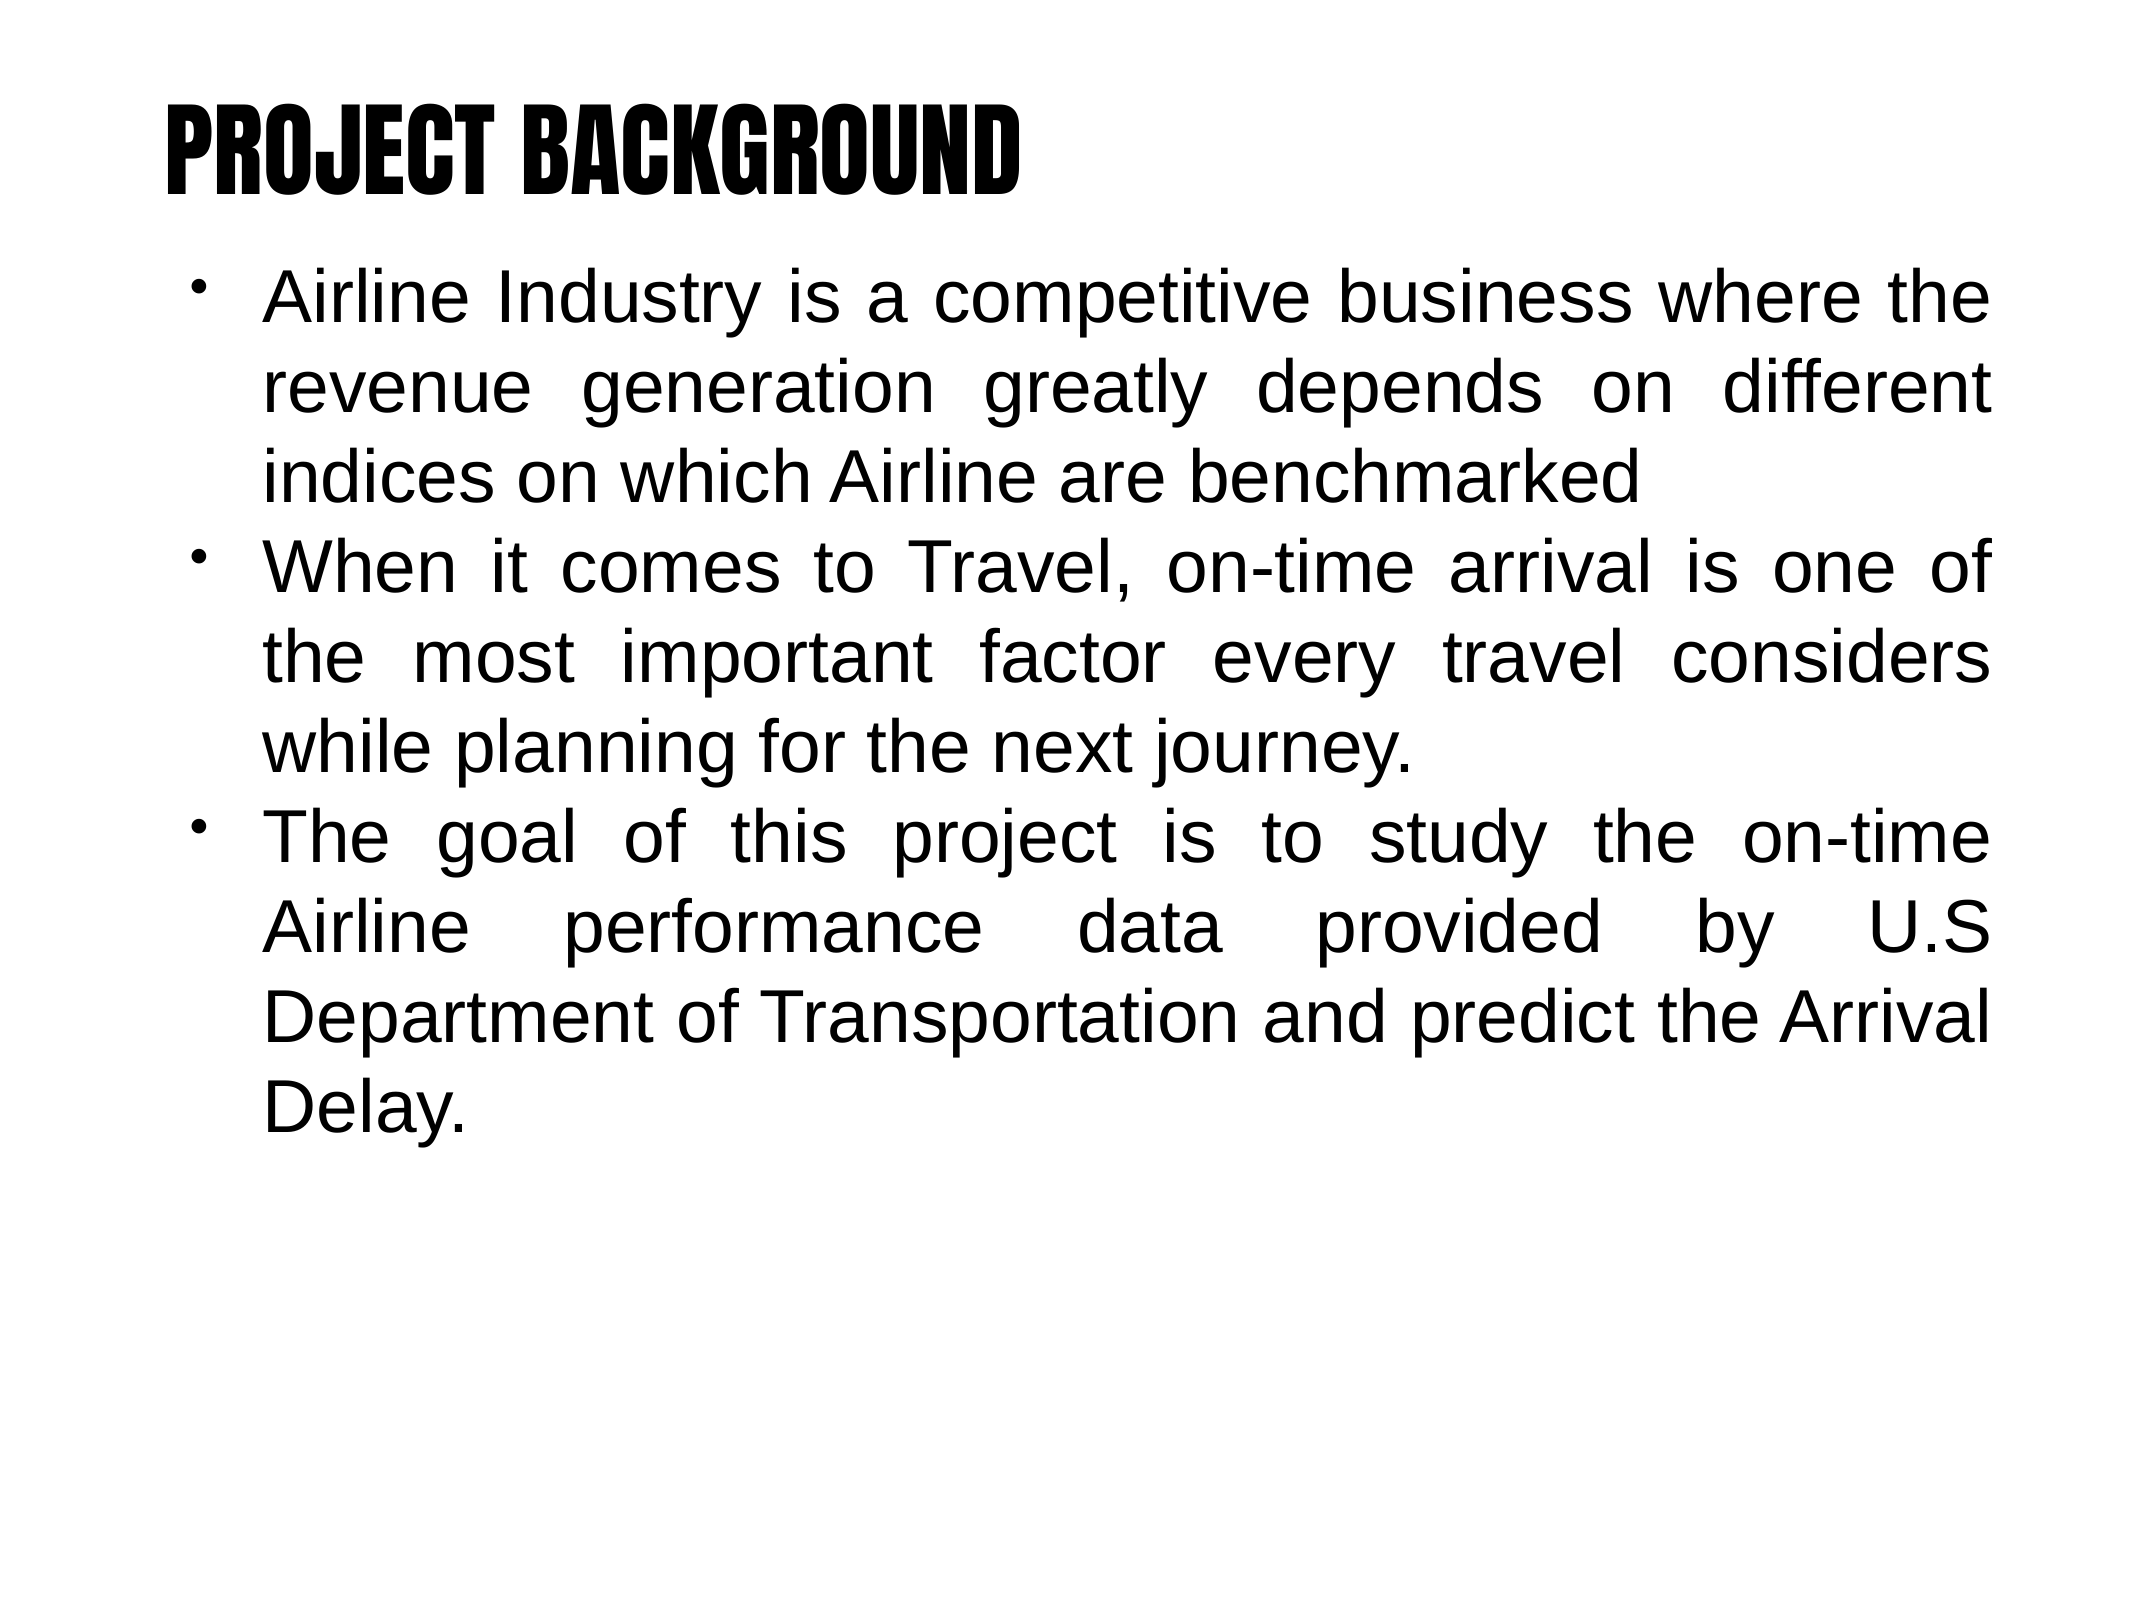

# PROJECT BACKGROUND
Airline Industry is a competitive business where the revenue generation greatly depends on different indices on which Airline are benchmarked
When it comes to Travel, on-time arrival is one of the most important factor every travel considers while planning for the next journey.
The goal of this project is to study the on-time Airline performance data provided by U.S Department of Transportation and predict the Arrival Delay.